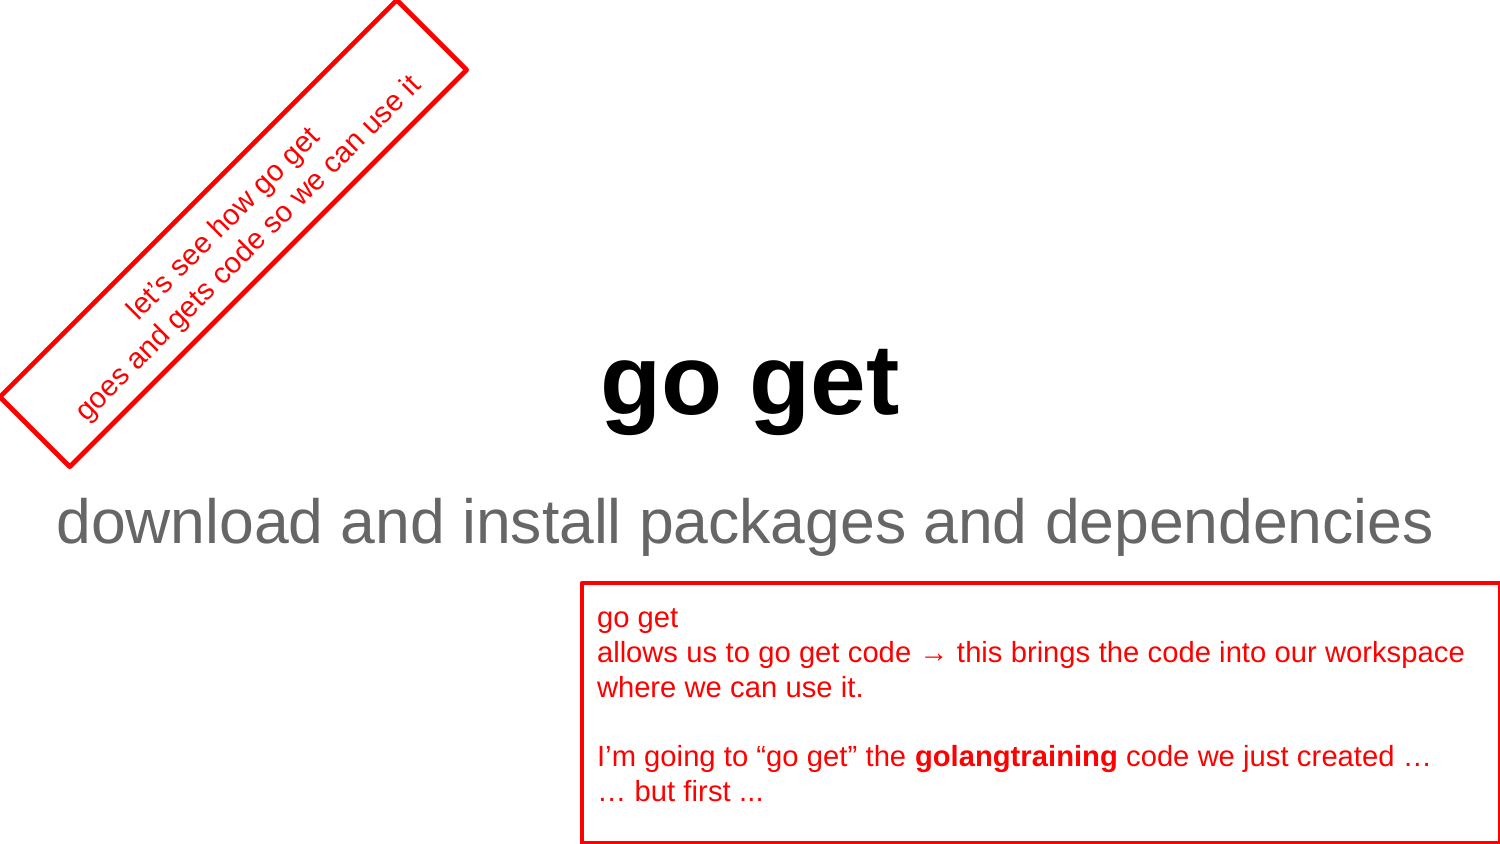

let’s see how go get
goes and gets code so we can use it
# go get
download and install packages and dependencies
go get
allows us to go get code → this brings the code into our workspace where we can use it.

I’m going to “go get” the golangtraining code we just created …
… but first ...